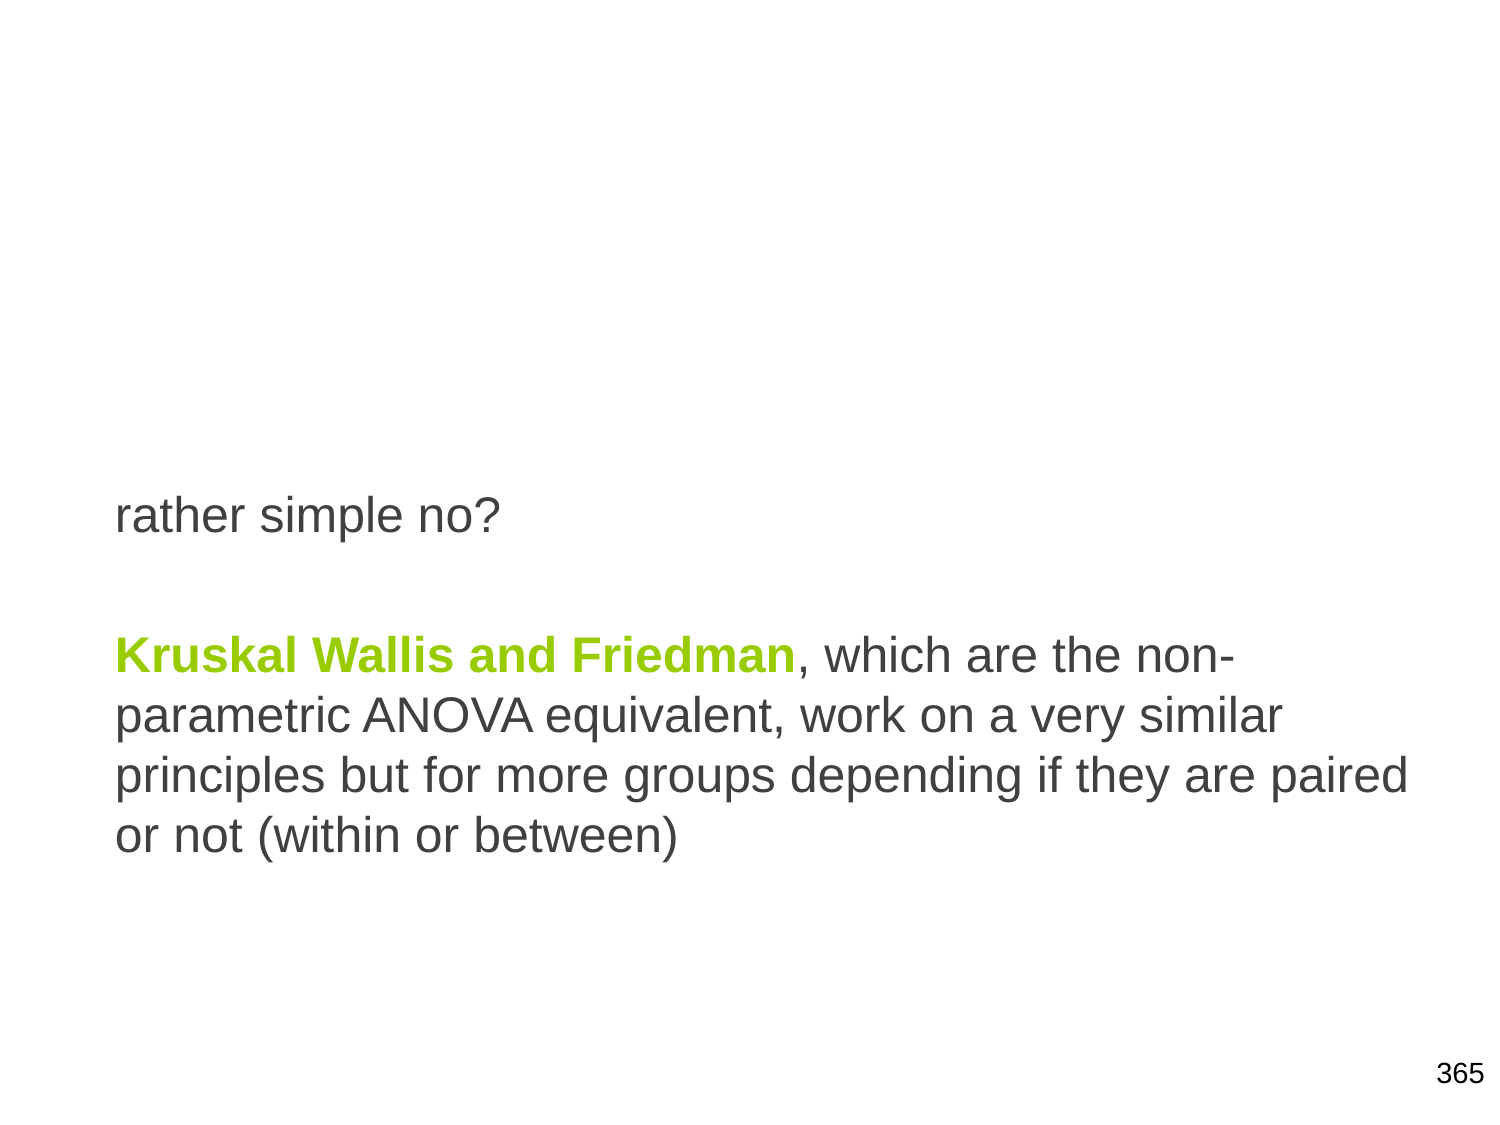

rather simple no?

Kruskal Wallis and Friedman, which are the non-parametric ANOVA equivalent, work on a very similar principles but for more groups depending if they are paired or not (within or between)
365